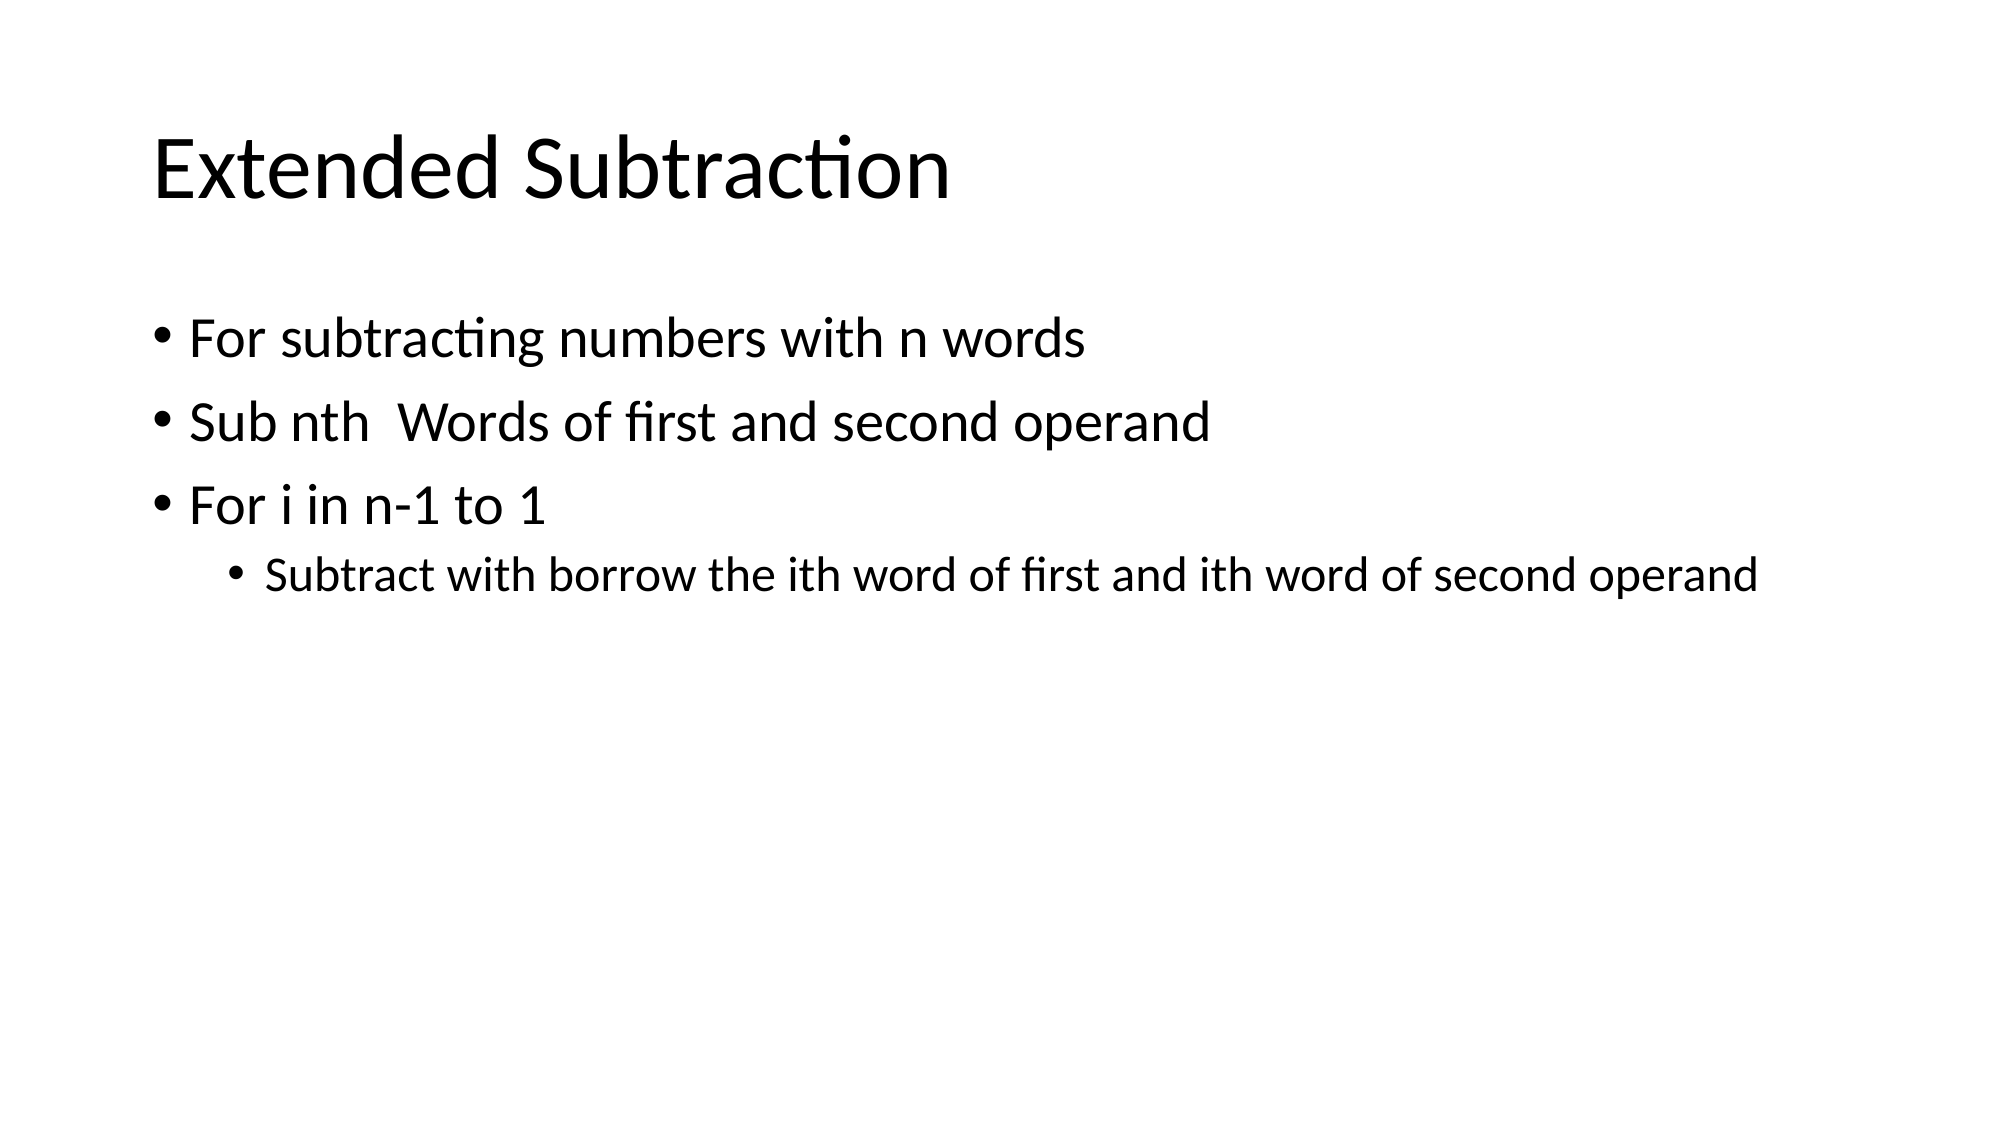

# Extended Subtraction
For subtracting numbers with n words
Sub nth  Words of first and second operand
For i in n-1 to 1
Subtract with borrow the ith word of first and ith word of second operand